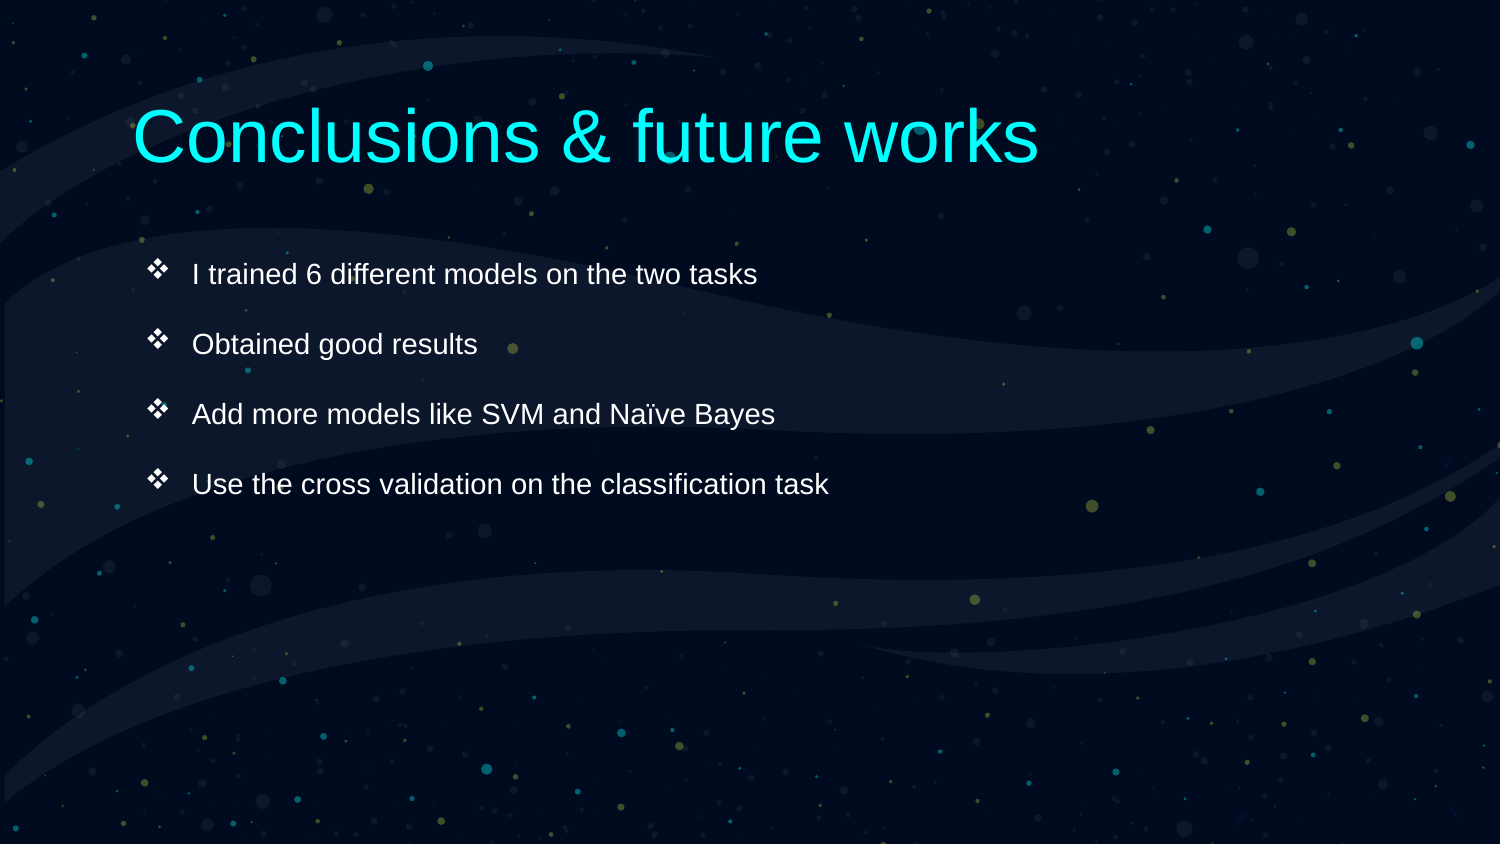

# Conclusions & future works
I trained 6 different models on the two tasks

Obtained good results

Add more models like SVM and Naïve Bayes

Use the cross validation on the classification task